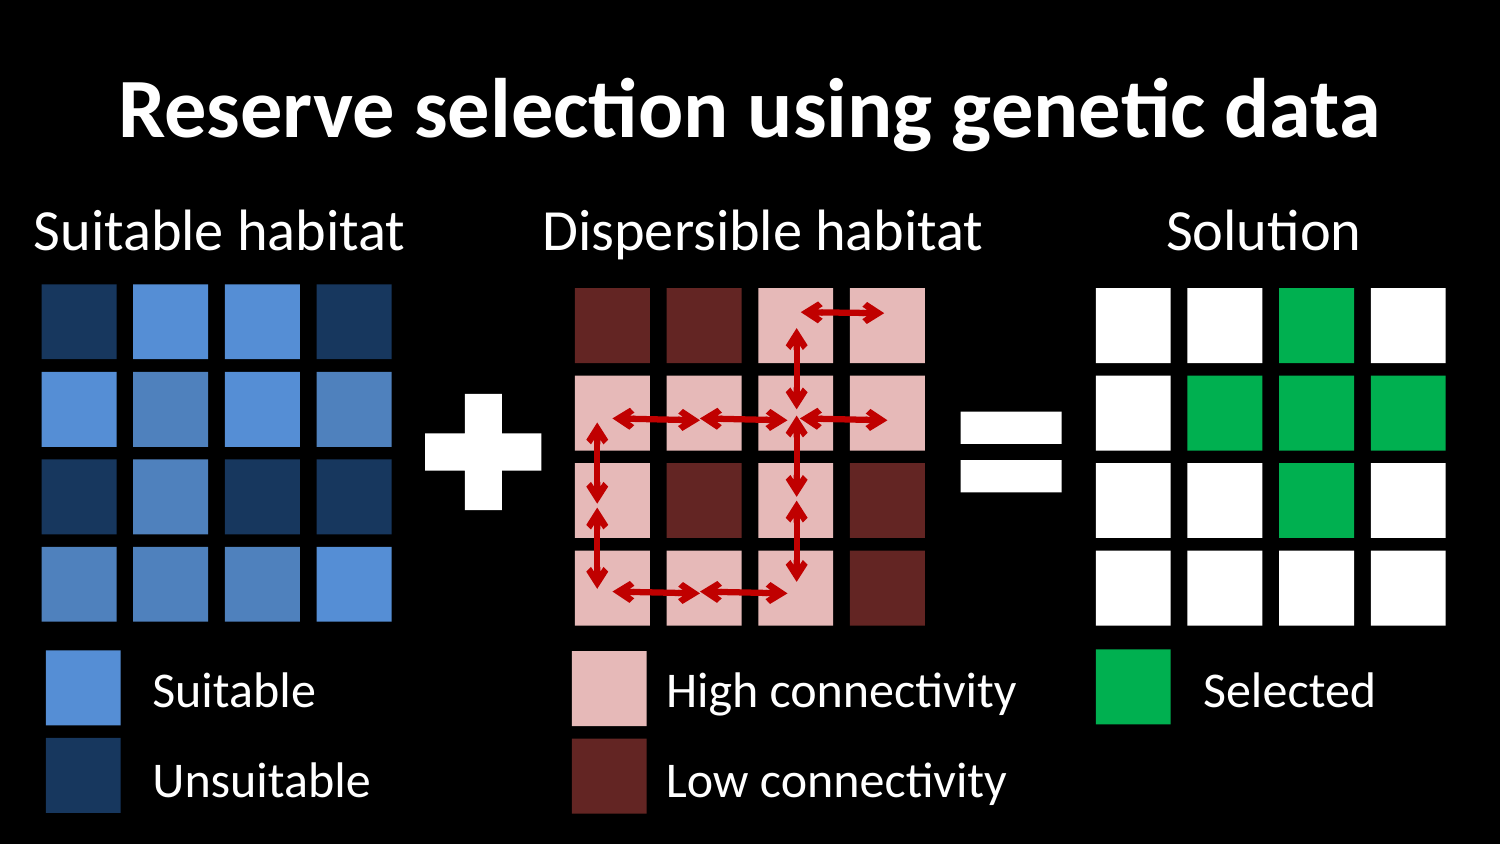

# Reserve selection using genetic data

Suitable habitat
Dispersible habitat
Solution

Suitable

Unsuitable
High connectivity

Low connectivity
Selected